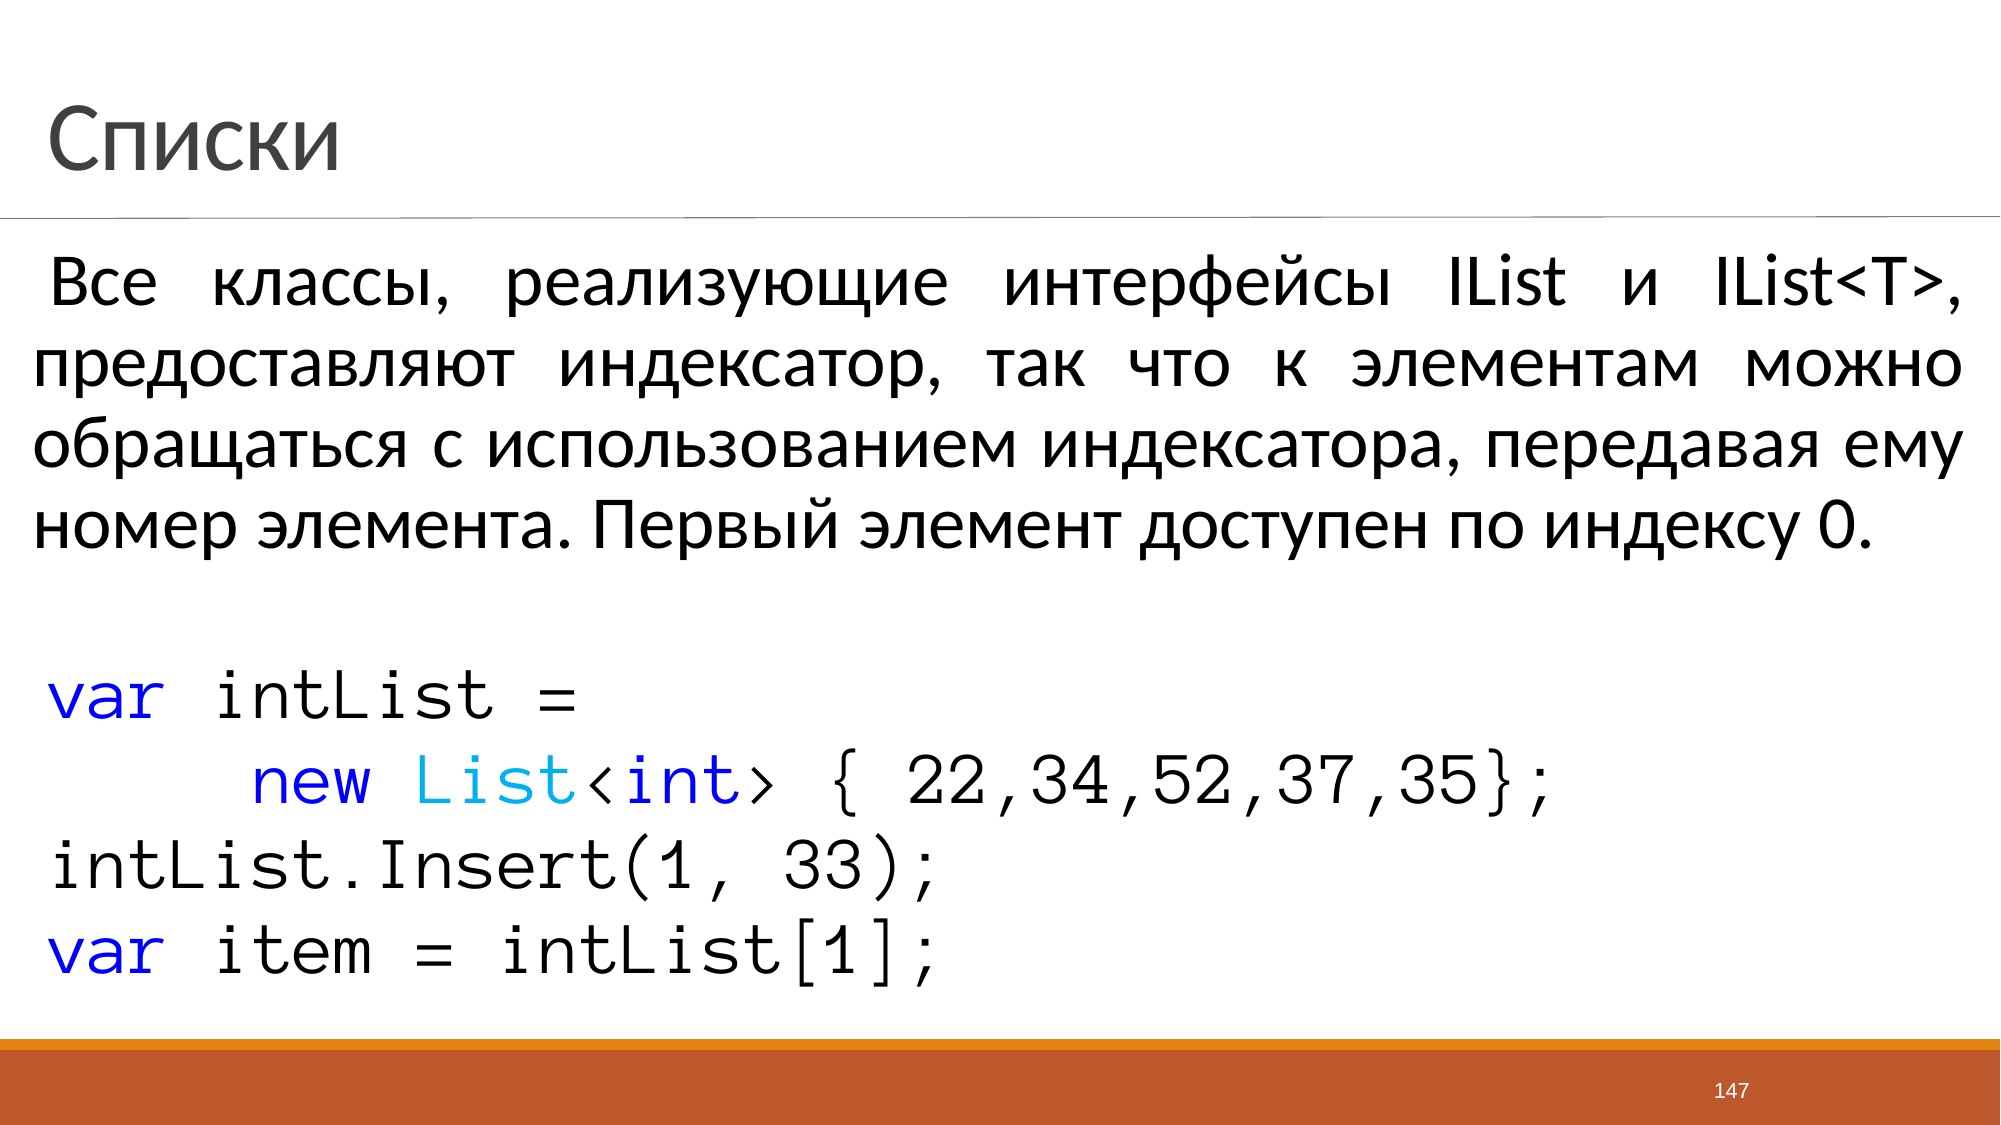

# Списки
Все классы, реализующие интерфейсы IList и IList<T>, предоставляют индексатор, так что к элементам можно обращаться с использованием индексатора, передавая ему номер элемента. Первый элемент доступен по индексу 0.

var intList =
     new List<int> { 22,34,52,37,35};
intList.Insert(1, 33);
var item = intList[1];
147